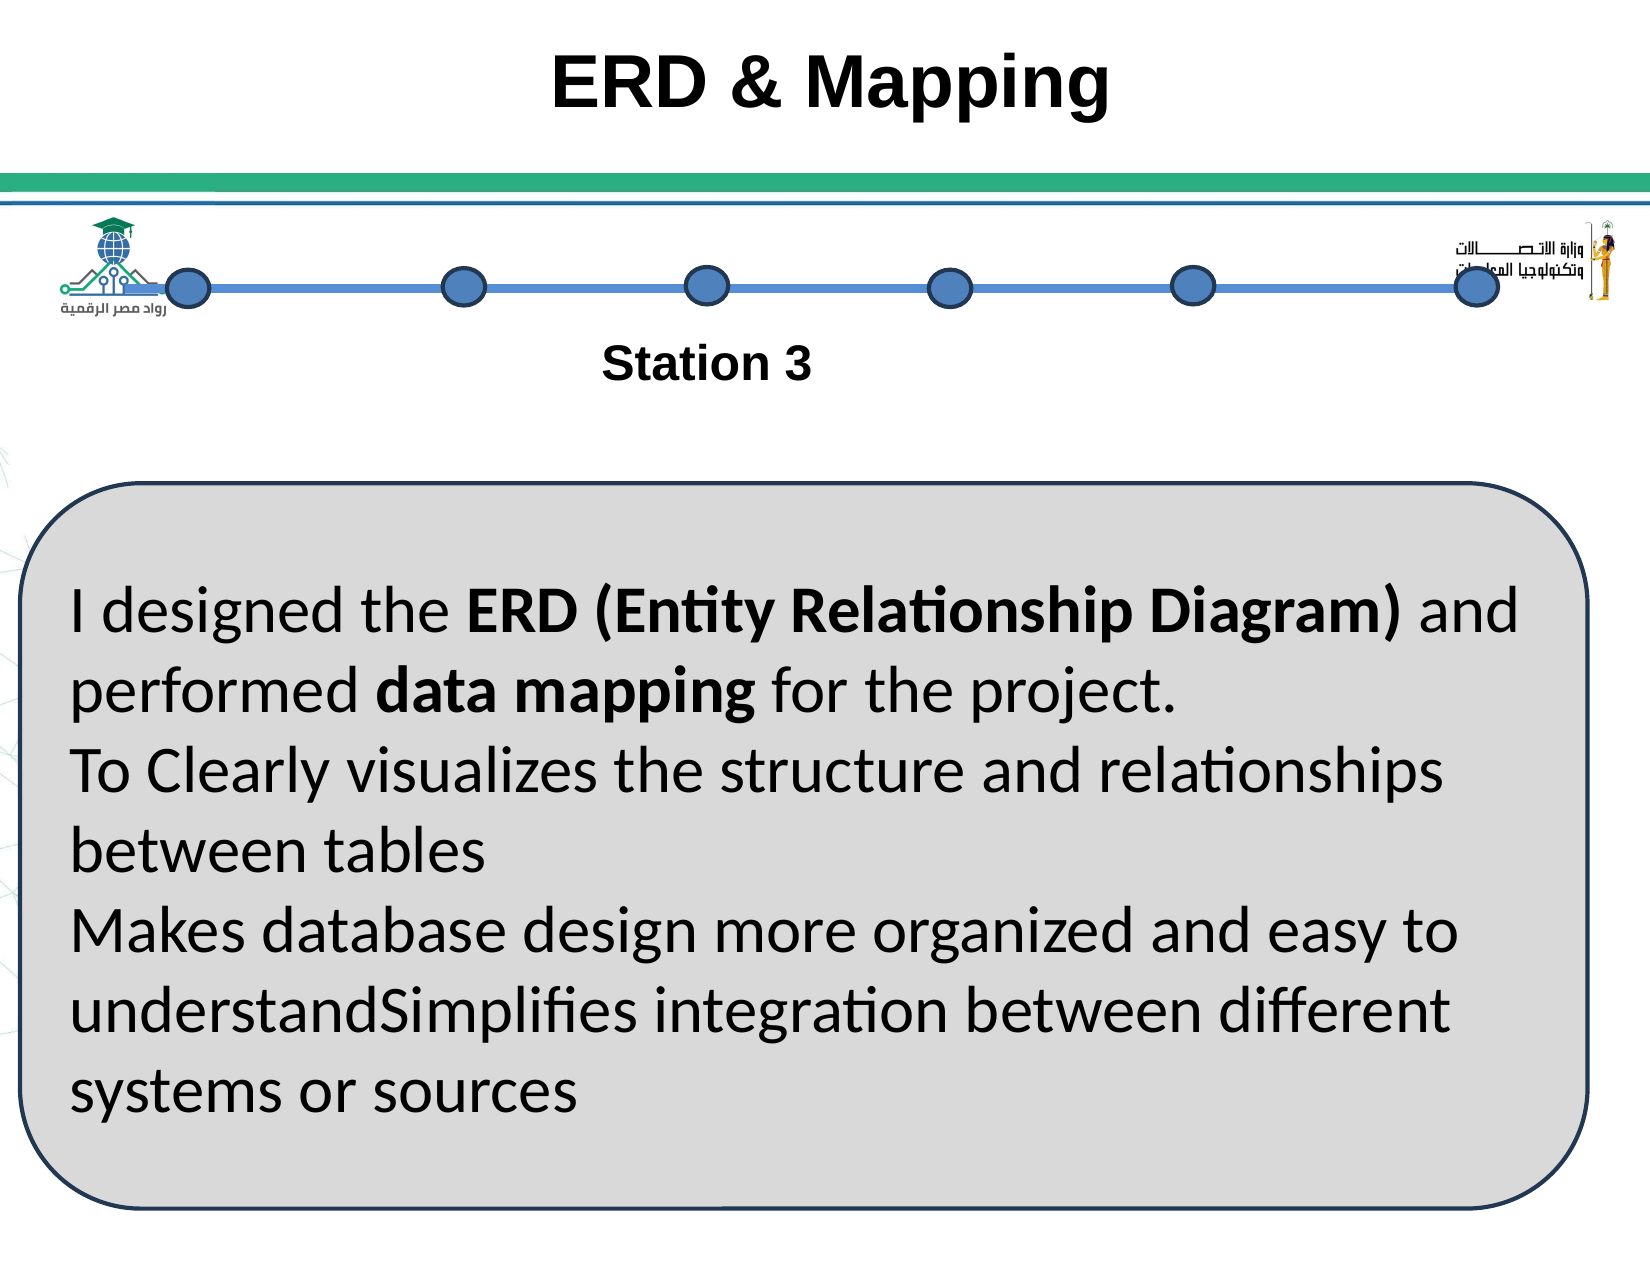

ERD & Mapping

Station 3
I designed the ERD (Entity Relationship Diagram) and performed data mapping for the project.
To Clearly visualizes the structure and relationships between tables
Makes database design more organized and easy to understandSimplifies integration between different systems or sources